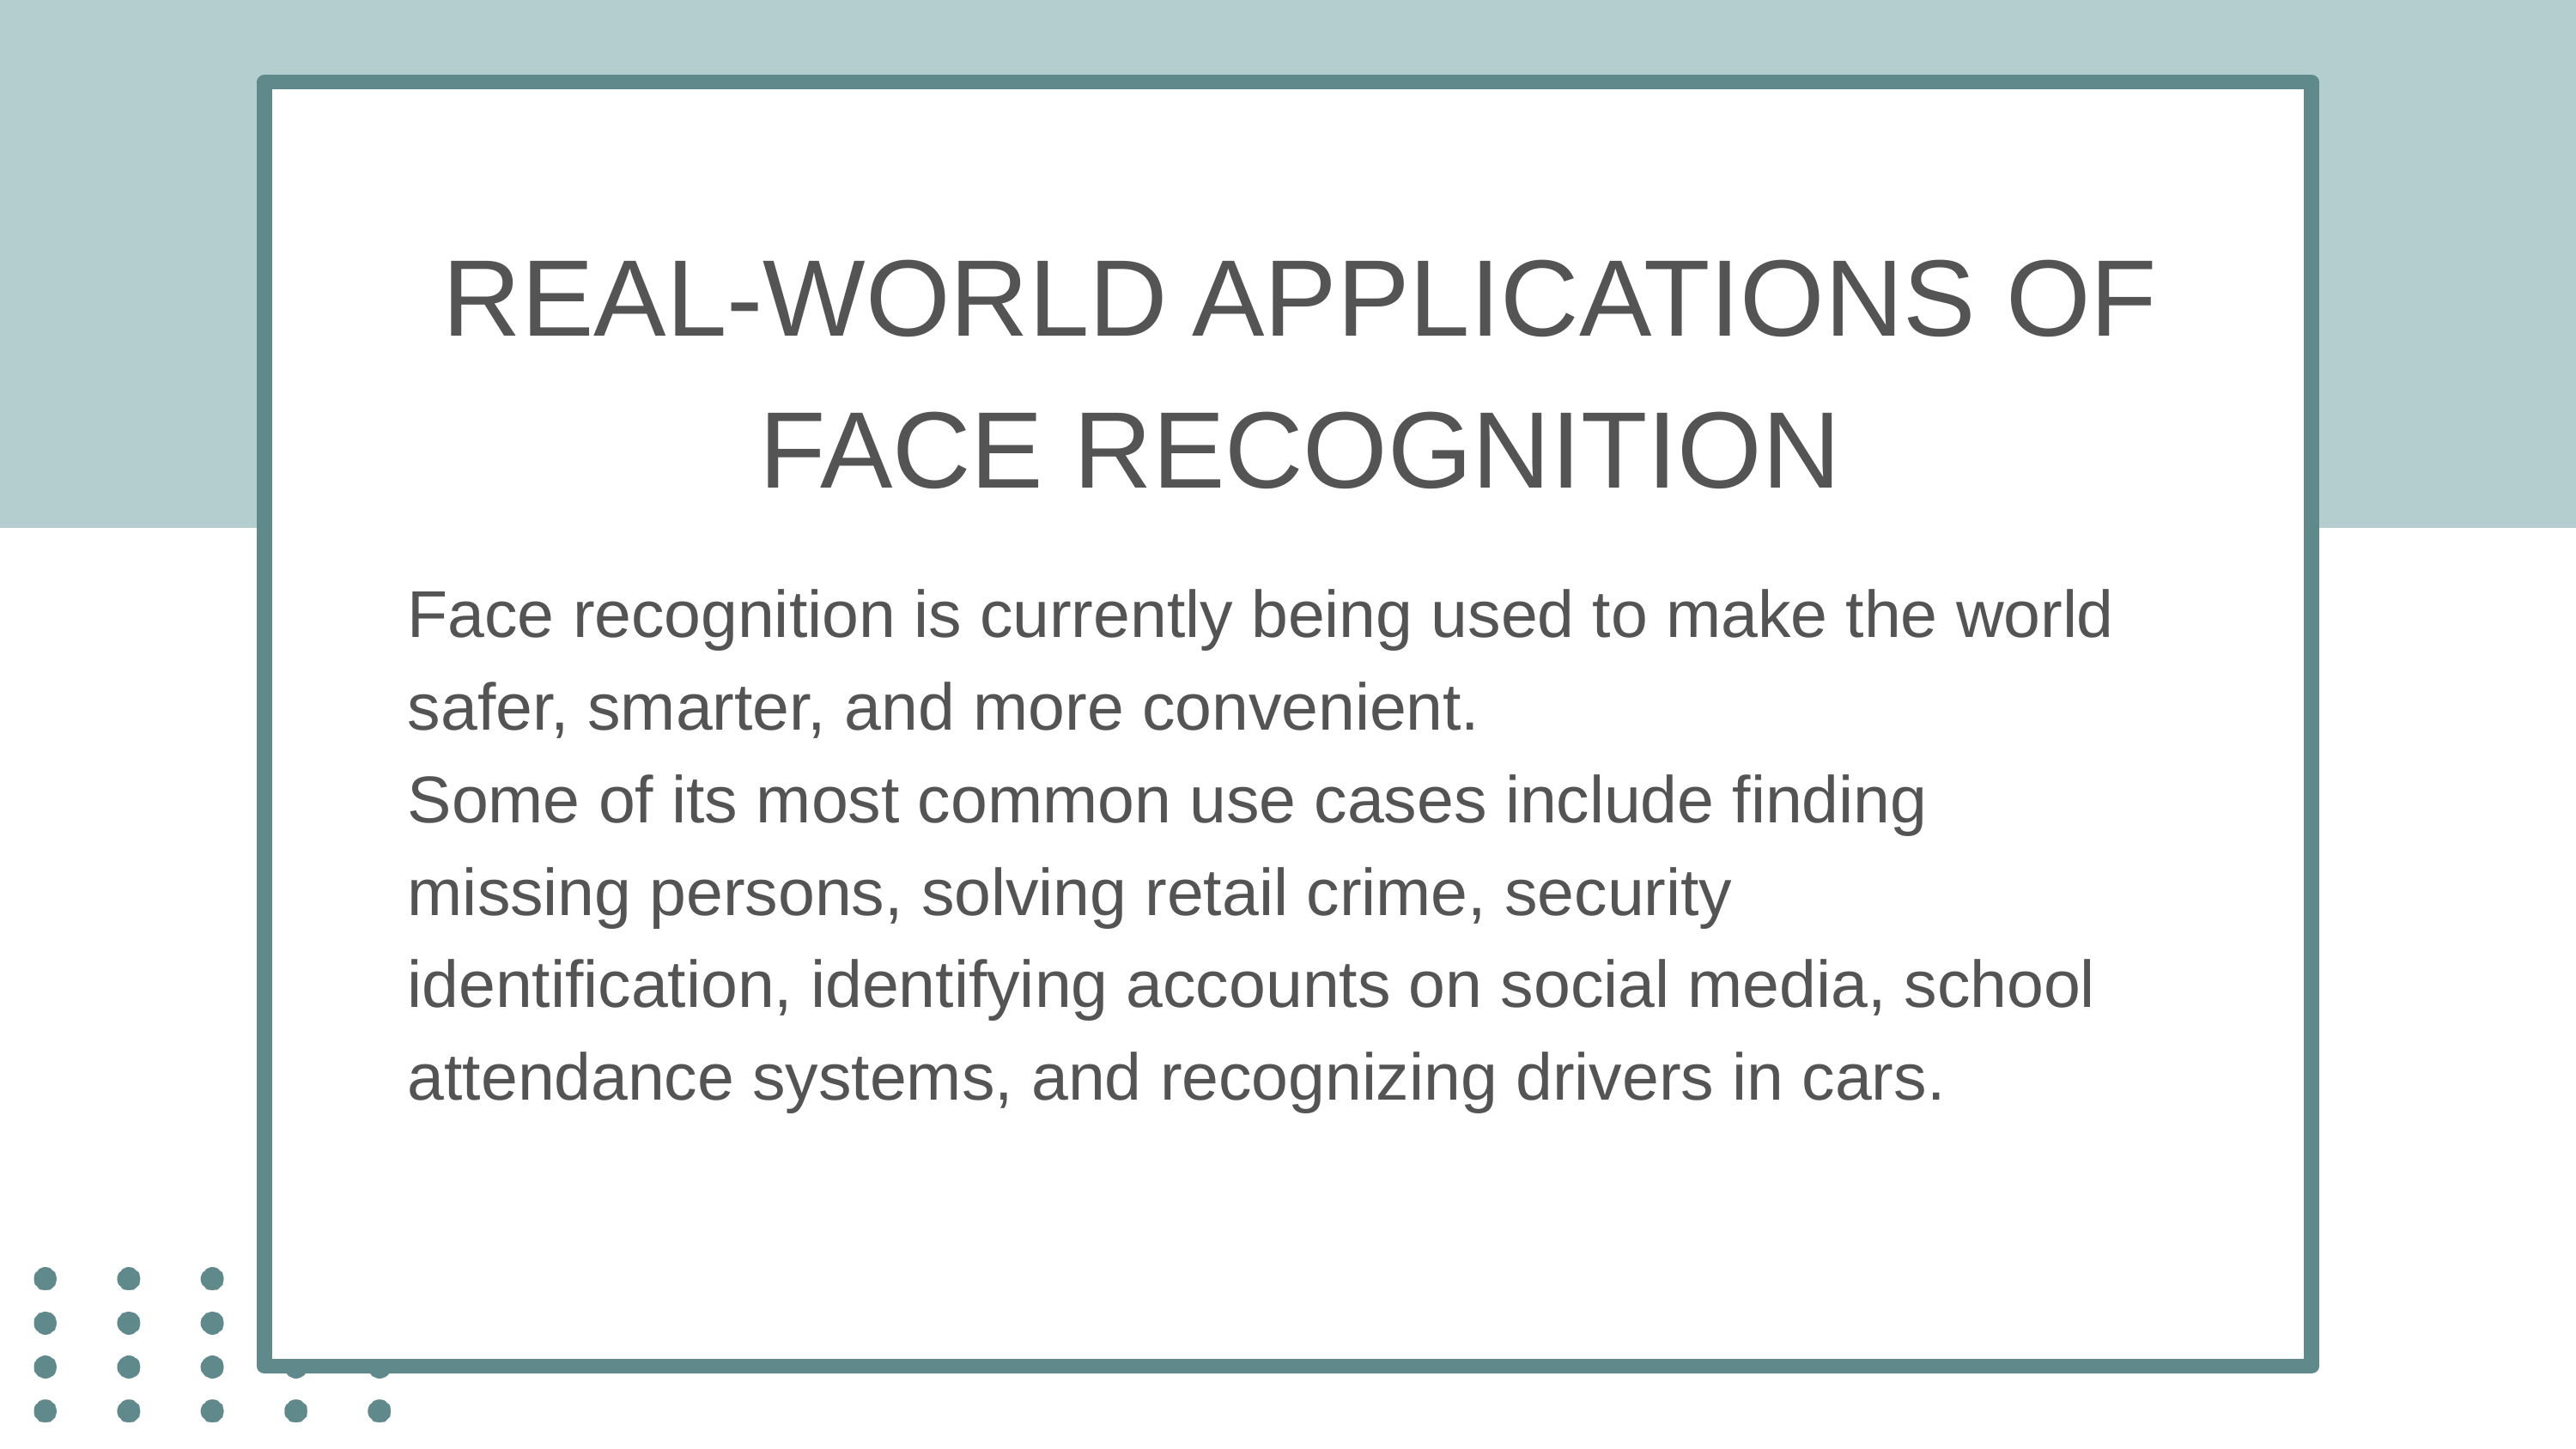

REAL-WORLD APPLICATIONS OF FACE RECOGNITION

Face recognition is currently being used to make the world safer, smarter, and more convenient.
Some of its most common use cases include finding missing persons, solving retail crime, security identification, identifying accounts on social media, school attendance systems, and recognizing drivers in cars.